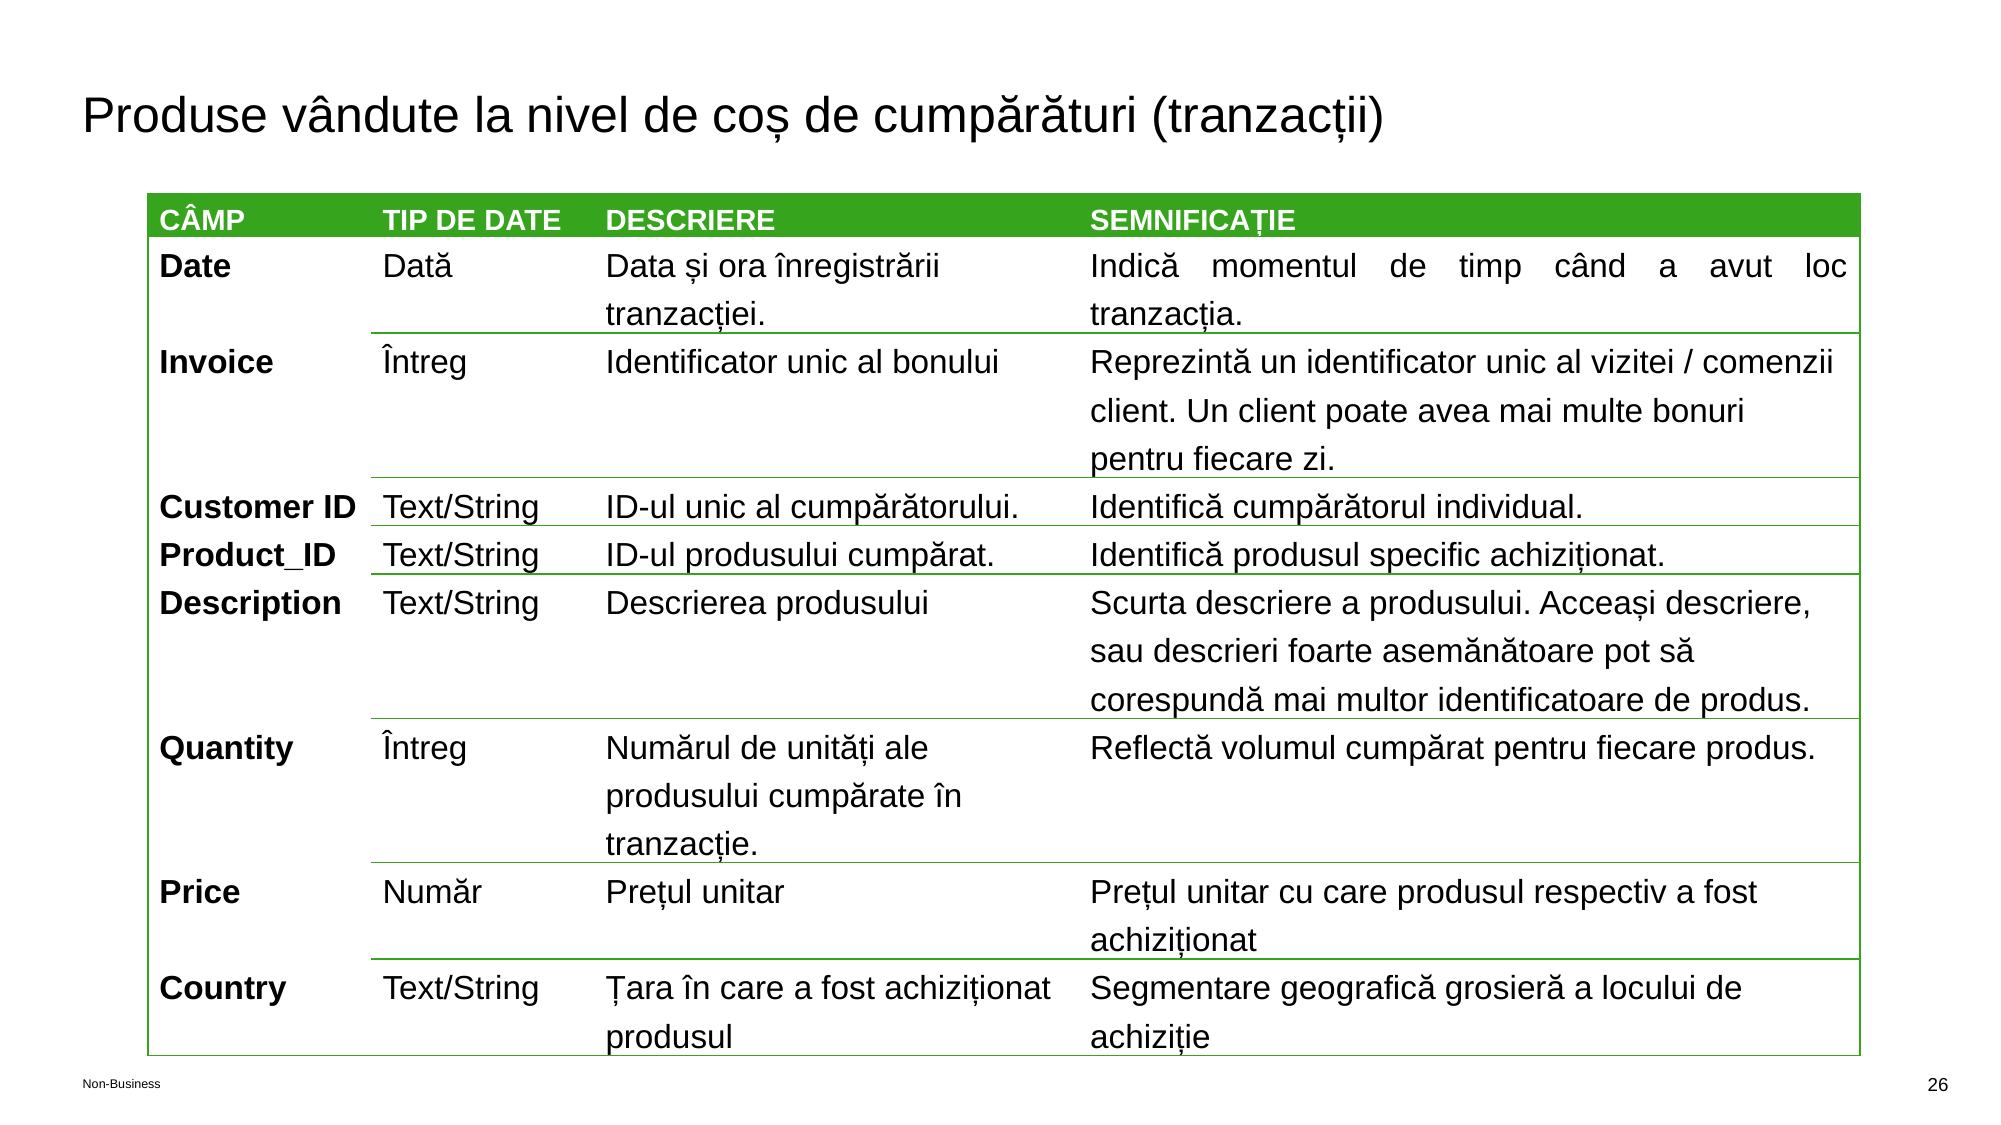

# Produse vândute la nivel de coș de cumpărături (tranzacții)
| CÂMP | TIP DE DATE | DESCRIERE | SEMNIFICAȚIE |
| --- | --- | --- | --- |
| Date | Dată | Data și ora înregistrării tranzacției. | Indică momentul de timp când a avut loc tranzacția. |
| Invoice | Întreg | Identificator unic al bonului | Reprezintă un identificator unic al vizitei / comenzii client. Un client poate avea mai multe bonuri pentru fiecare zi. |
| Customer ID | Text/String | ID-ul unic al cumpărătorului. | Identifică cumpărătorul individual. |
| Product\_ID | Text/String | ID-ul produsului cumpărat. | Identifică produsul specific achiziționat. |
| Description | Text/String | Descrierea produsului | Scurta descriere a produsului. Acceași descriere, sau descrieri foarte asemănătoare pot să corespundă mai multor identificatoare de produs. |
| Quantity | Întreg | Numărul de unități ale produsului cumpărate în tranzacție. | Reflectă volumul cumpărat pentru fiecare produs. |
| Price | Număr | Prețul unitar | Prețul unitar cu care produsul respectiv a fost achiziționat |
| Country | Text/String | Țara în care a fost achiziționat produsul | Segmentare geografică grosieră a locului de achiziție |